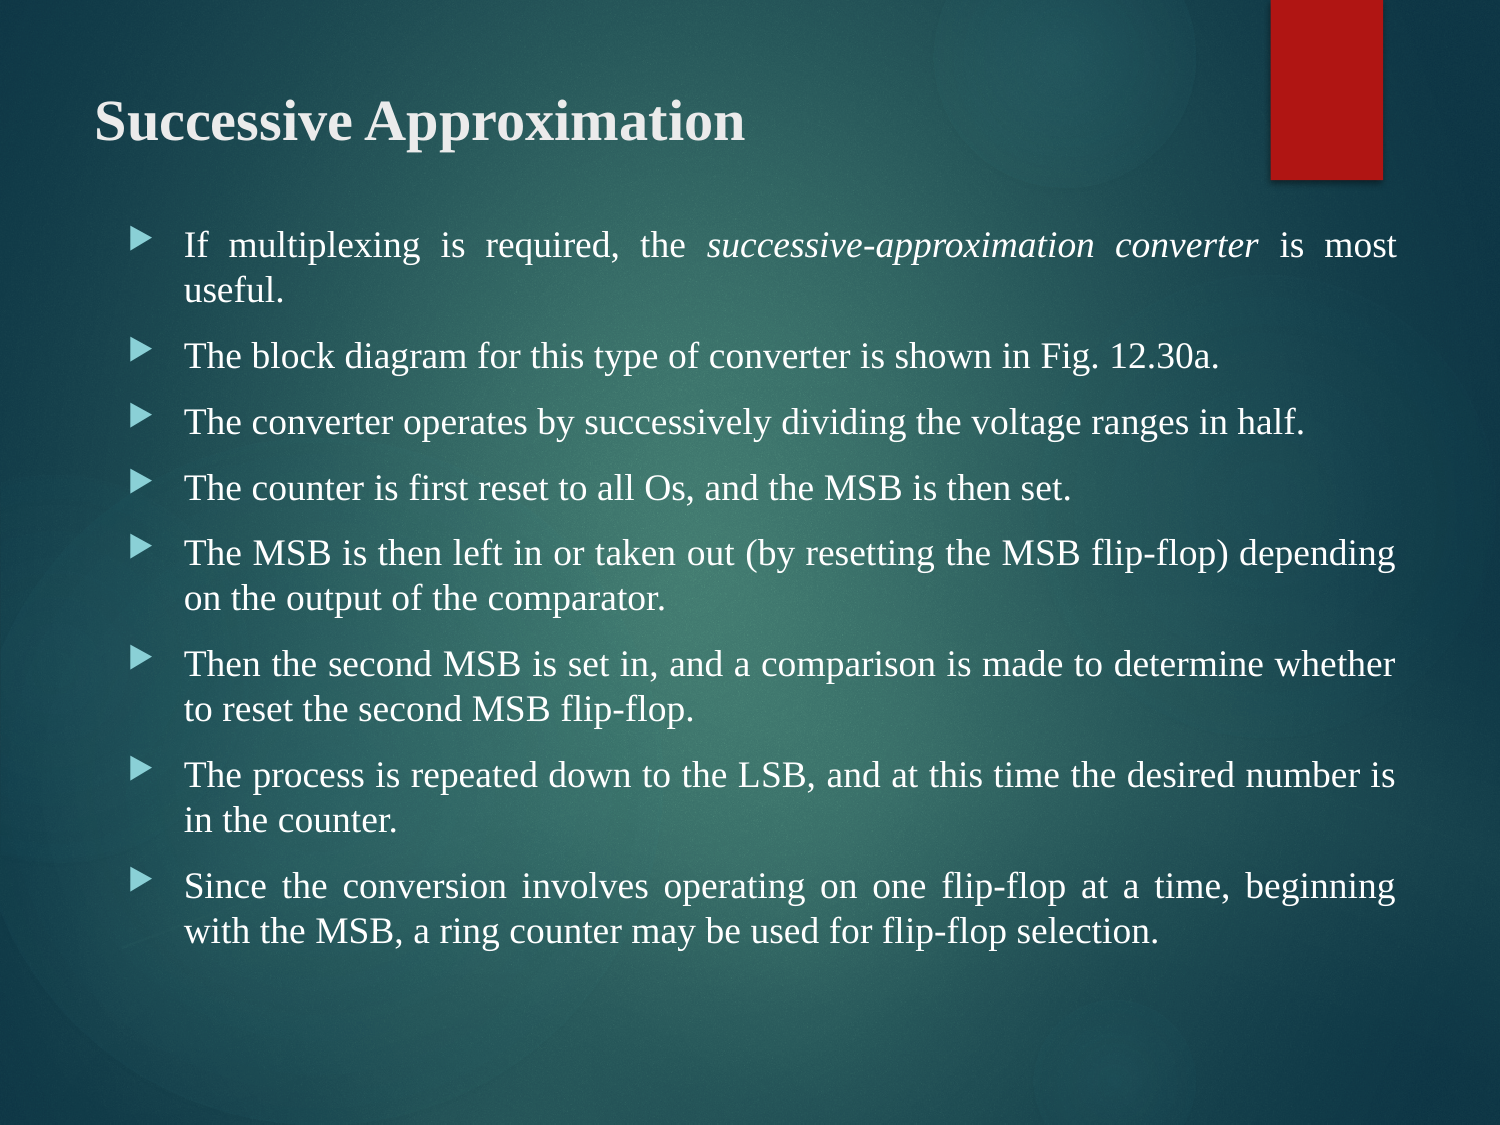

# Successive Approximation
If multiplexing is required, the successive-approximation converter is most useful.
The block diagram for this type of converter is shown in Fig. 12.30a.
The converter operates by successively dividing the voltage ranges in half.
The counter is first reset to all Os, and the MSB is then set.
The MSB is then left in or taken out (by resetting the MSB flip-flop) depending on the output of the comparator.
Then the second MSB is set in, and a comparison is made to determine whether to reset the second MSB flip-flop.
The process is repeated down to the LSB, and at this time the desired number is in the counter.
Since the conversion involves operating on one flip-flop at a time, beginning with the MSB, a ring counter may be used for flip-flop selection.